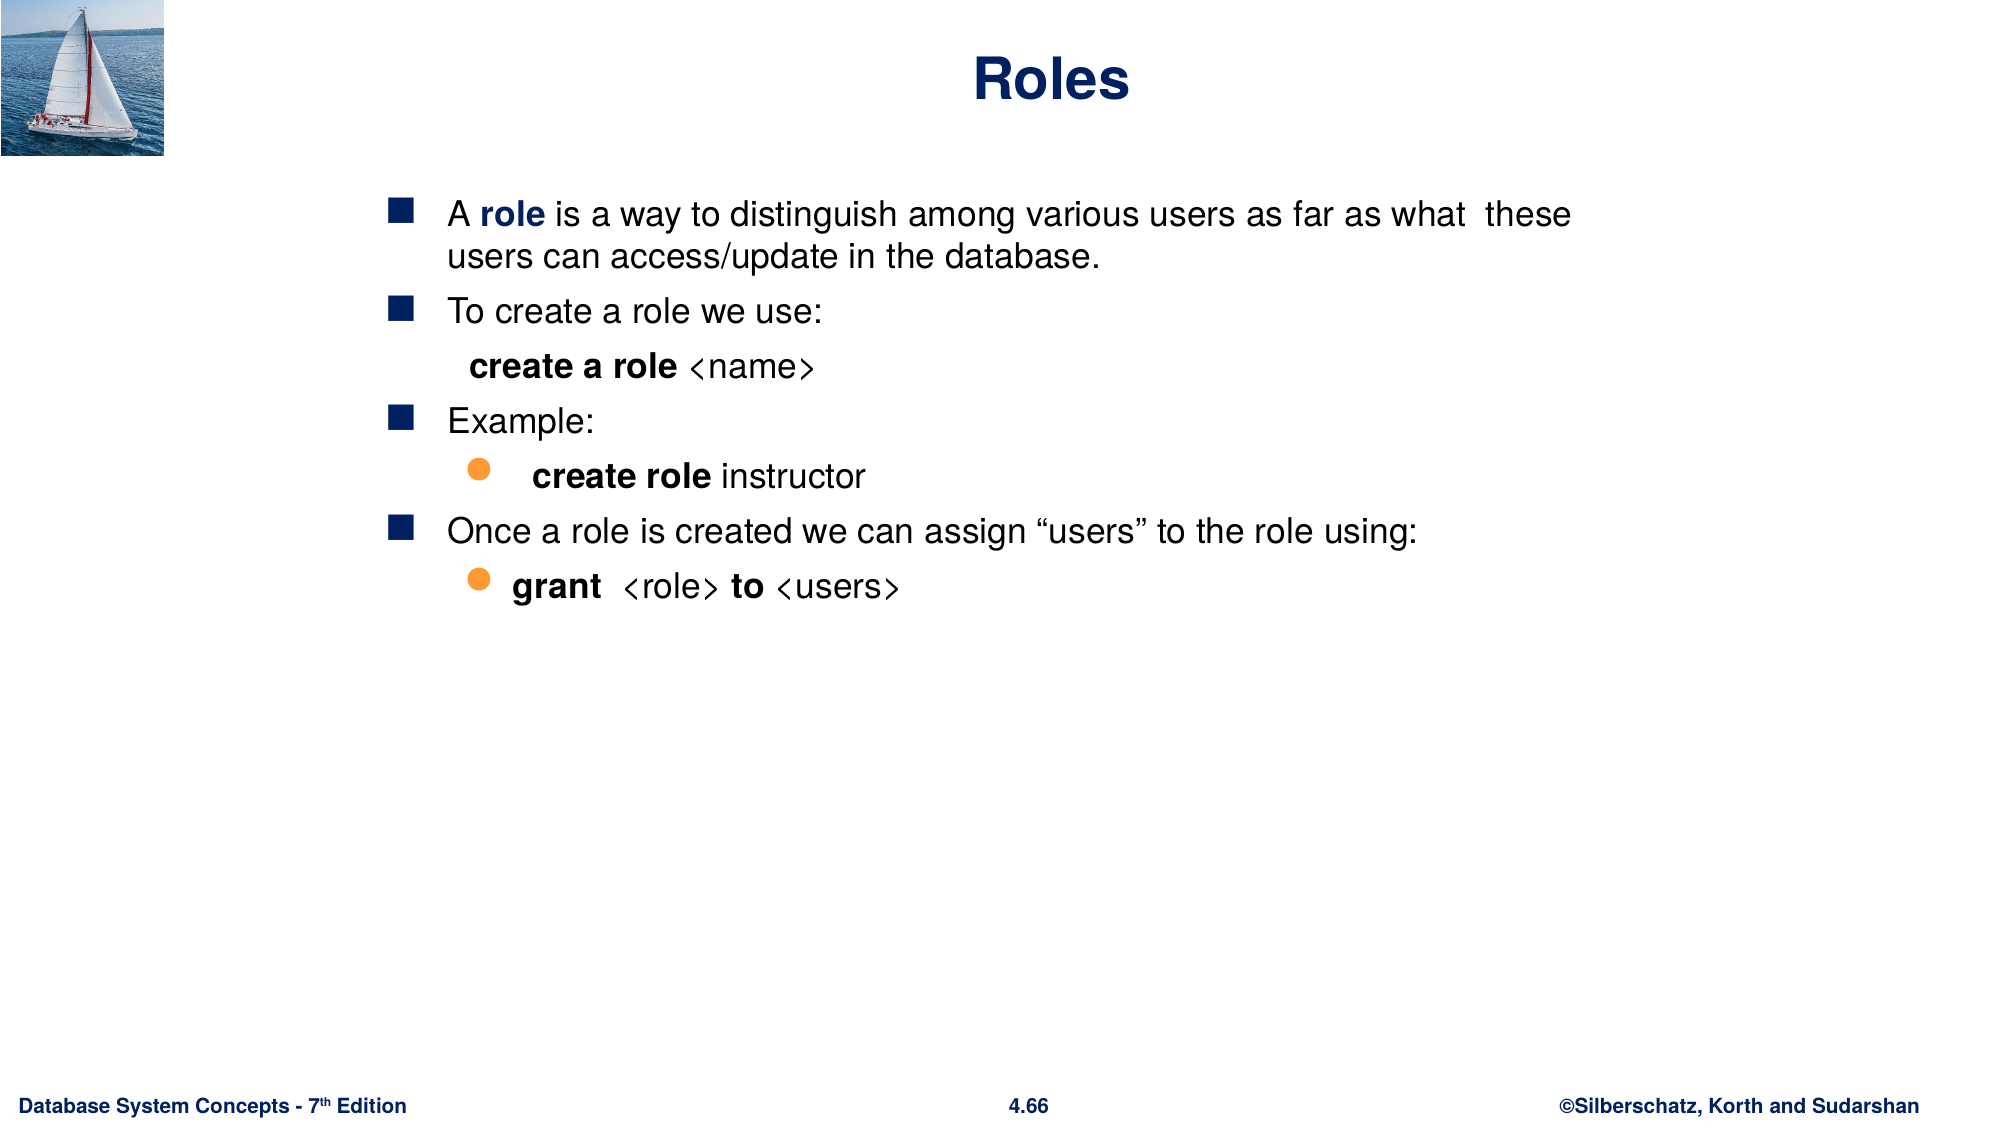

# Roles
A role is a way to distinguish among various users as far as what  these users can access/update in the database.
To create a role we use:
        create a role <name>
Example:
  create role instructor
Once a role is created we can assign “users” to the role using:
grant  <role> to <users>